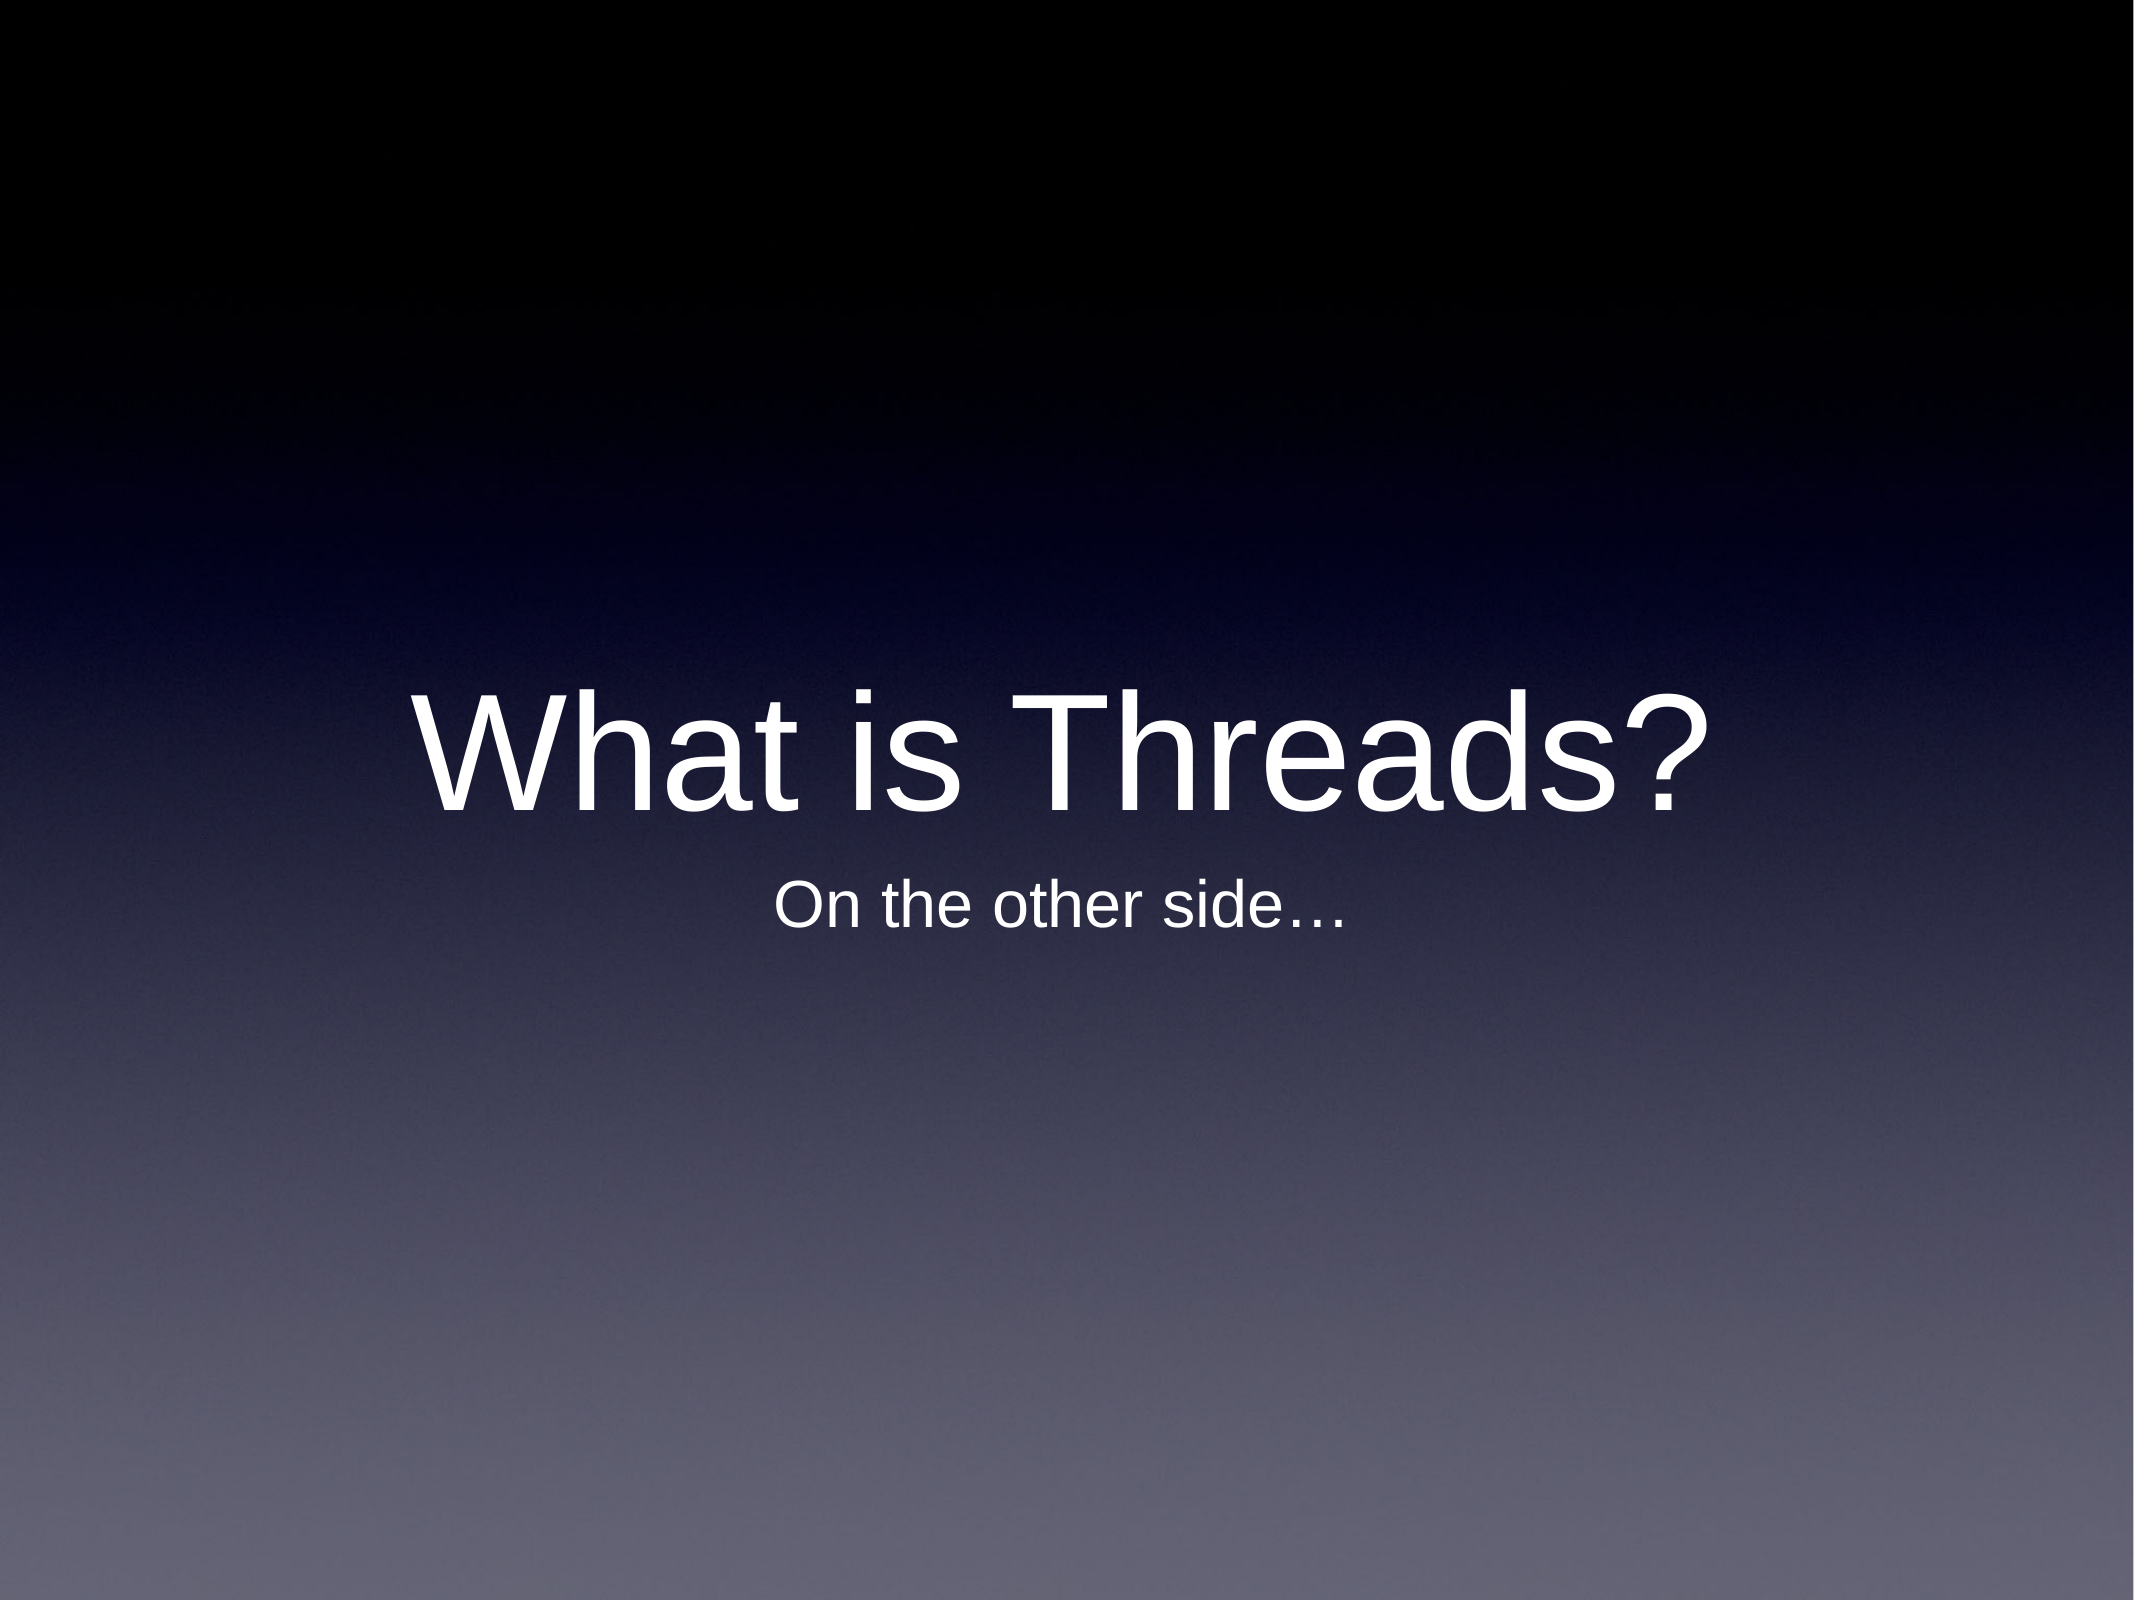

# What is Threads?
On the other side…